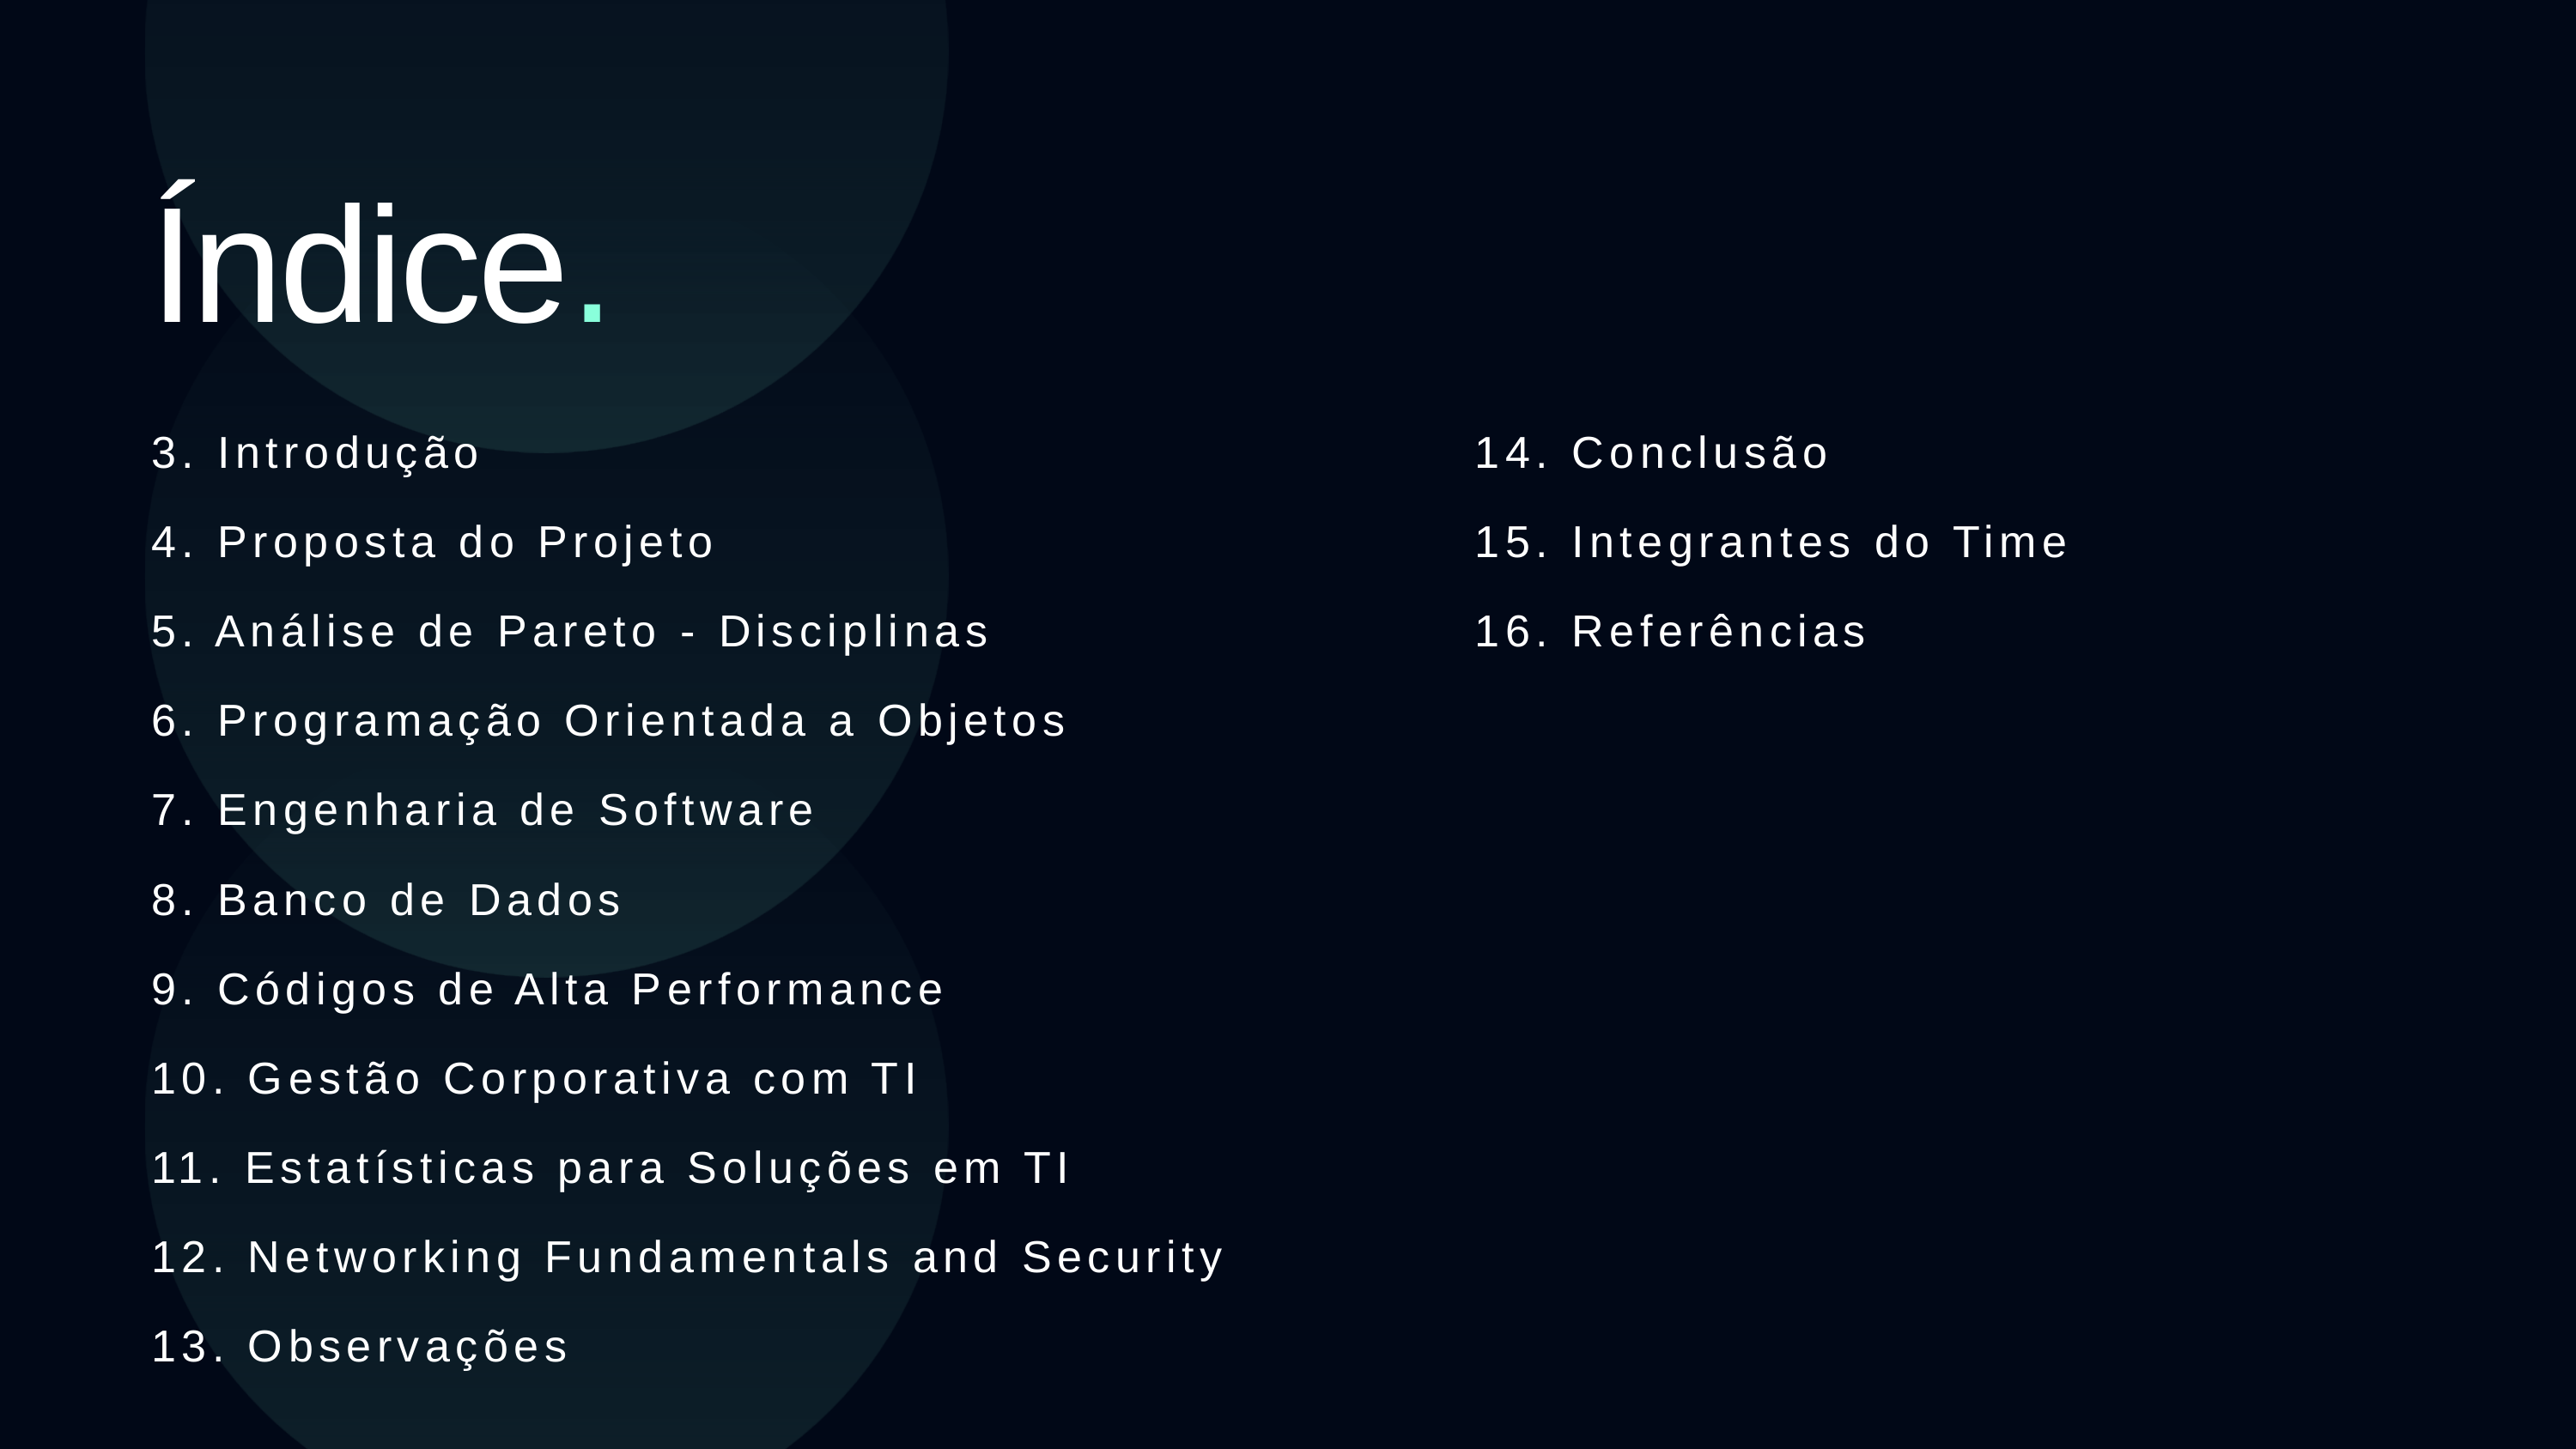

Índice.
3. Introdução
4. Proposta do Projeto
5. Análise de Pareto - Disciplinas
6. Programação Orientada a Objetos
7. Engenharia de Software
8. Banco de Dados
9. Códigos de Alta Performance
10. Gestão Corporativa com TI
11. Estatísticas para Soluções em TI
12. Networking Fundamentals and Security
13. Observações
14. Conclusão
15. Integrantes do Time
16. Referências